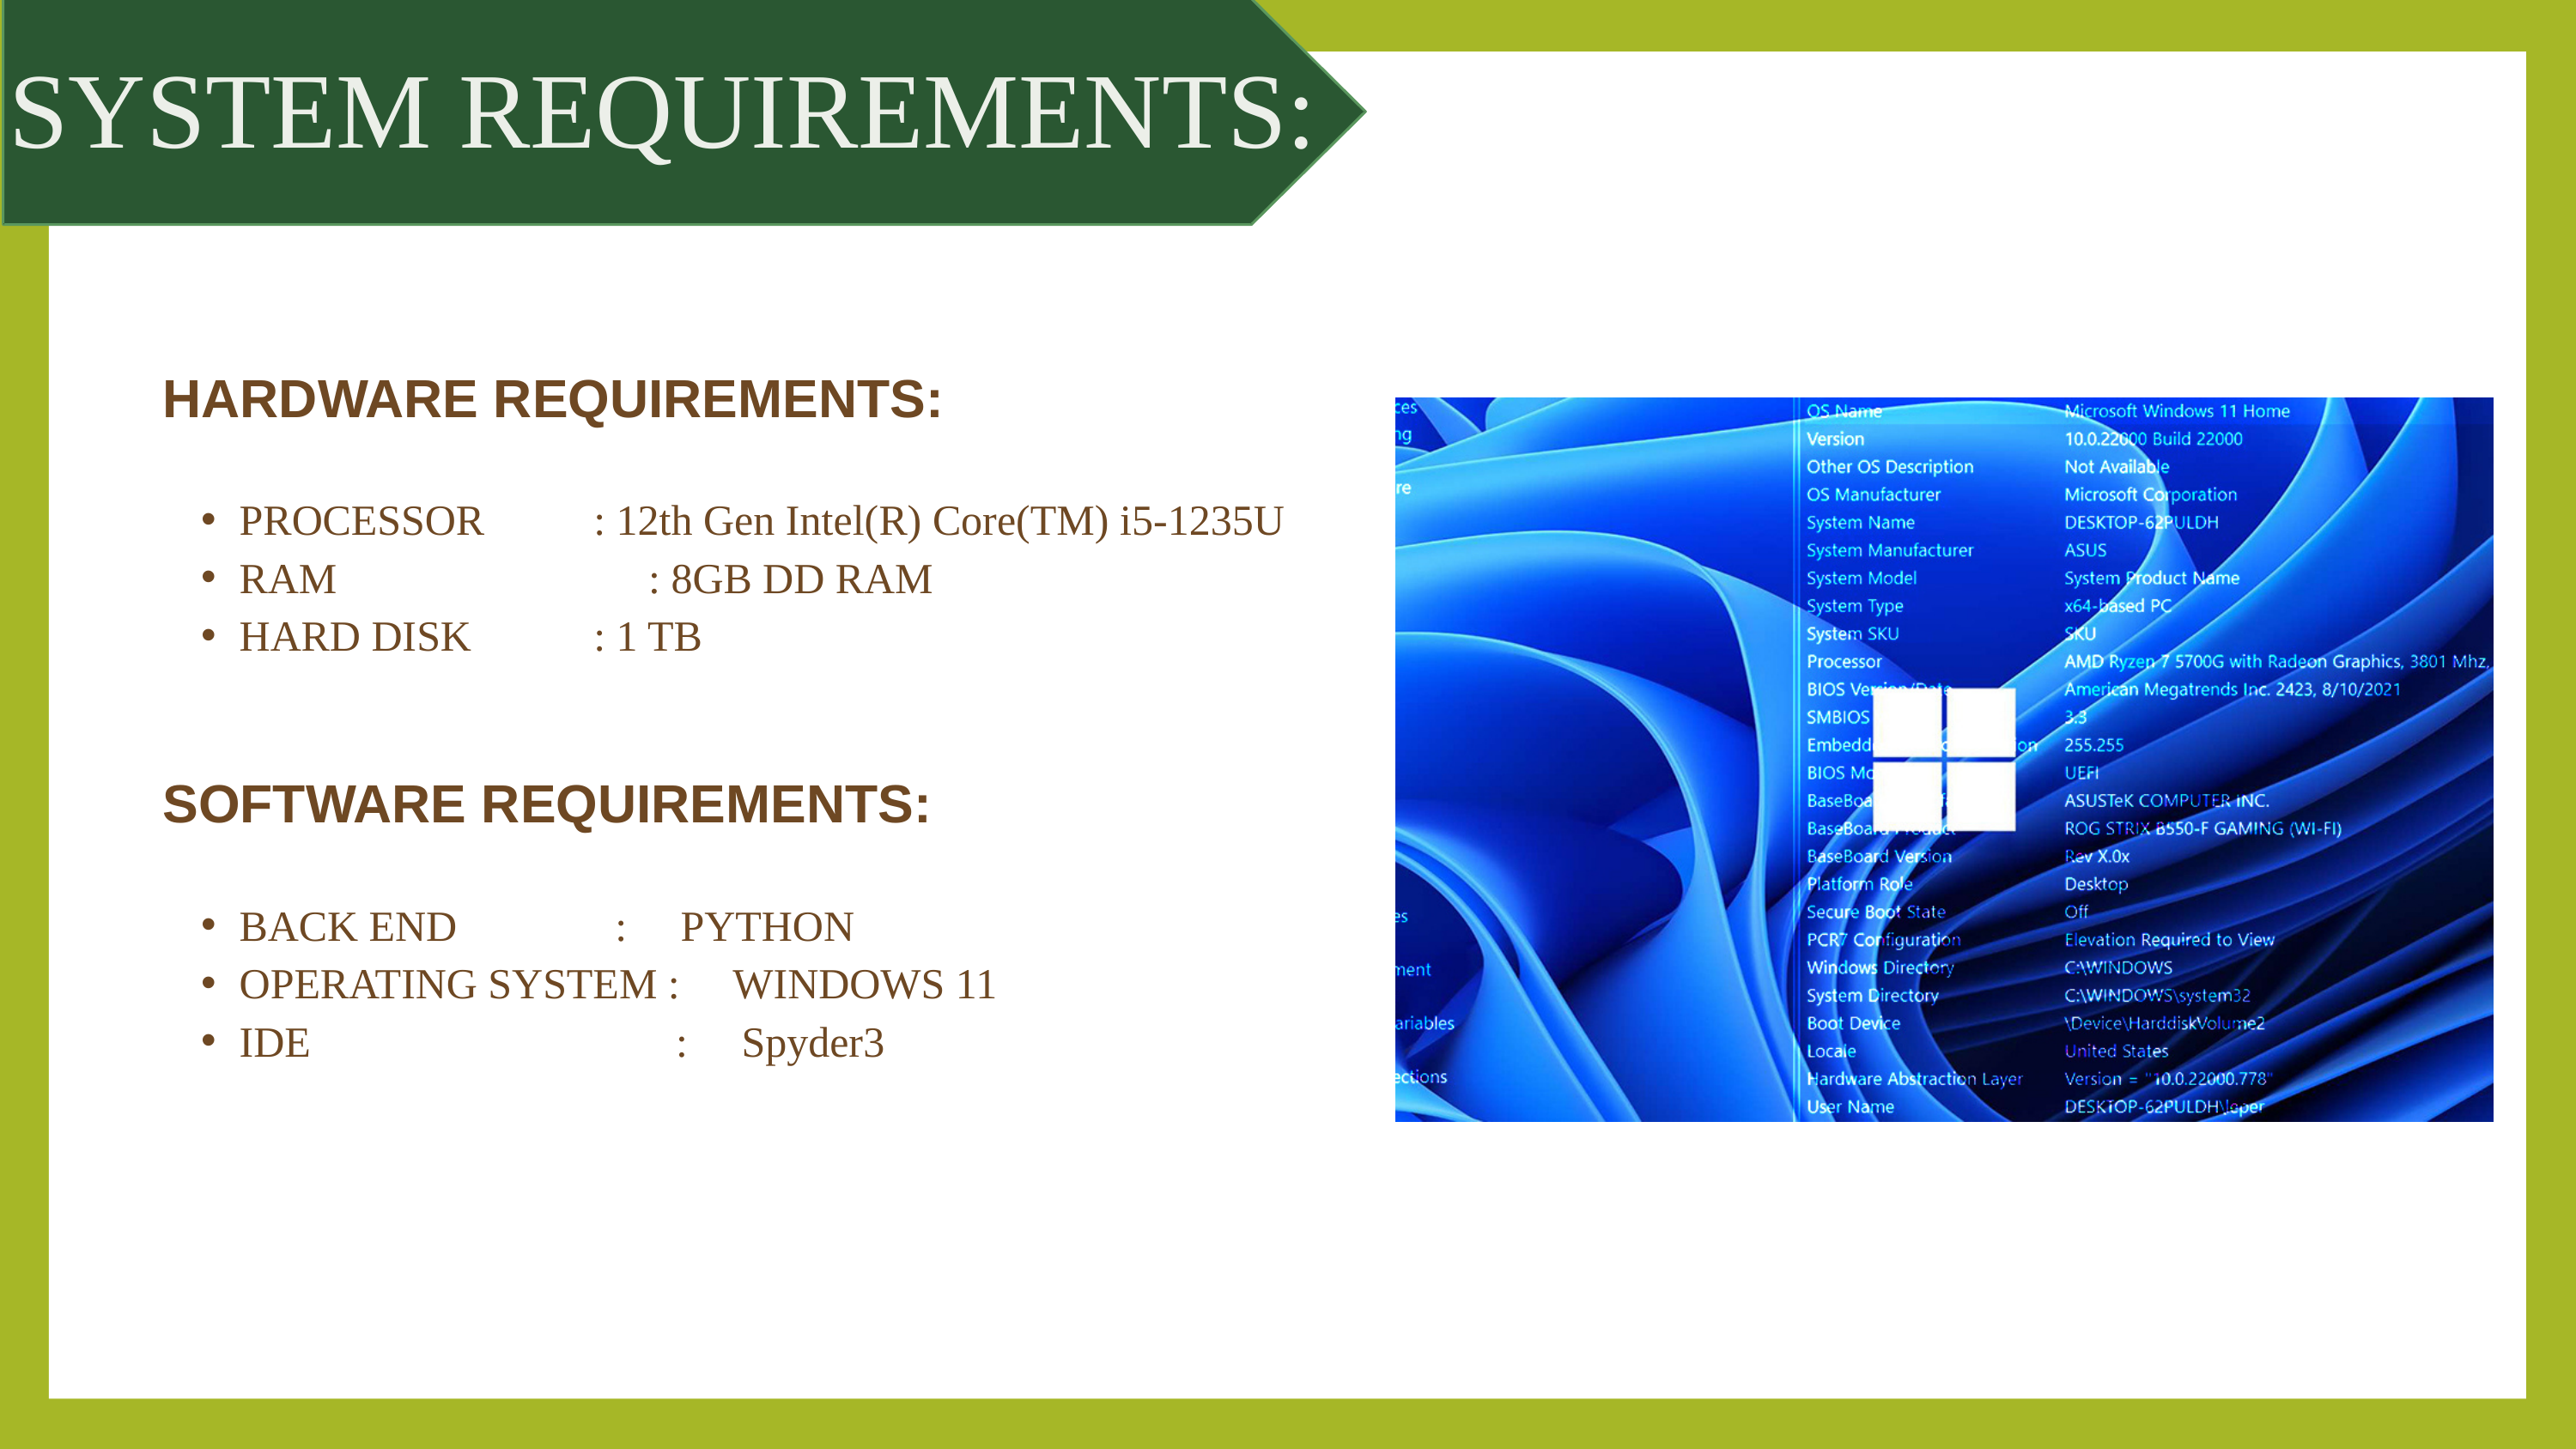

SYSTEM REQUIREMENTS:

HARDWARE REQUIREMENTS:

PROCESSOR	         : 12th Gen Intel(R) Core(TM) i5-1235U
RAM                             : 8GB DD RAM
HARD DISK 	         : 1 TB

SOFTWARE REQUIREMENTS:

BACK END	           :     PYTHON
OPERATING SYSTEM :     WINDOWS 11
IDE                                  :     Spyder3